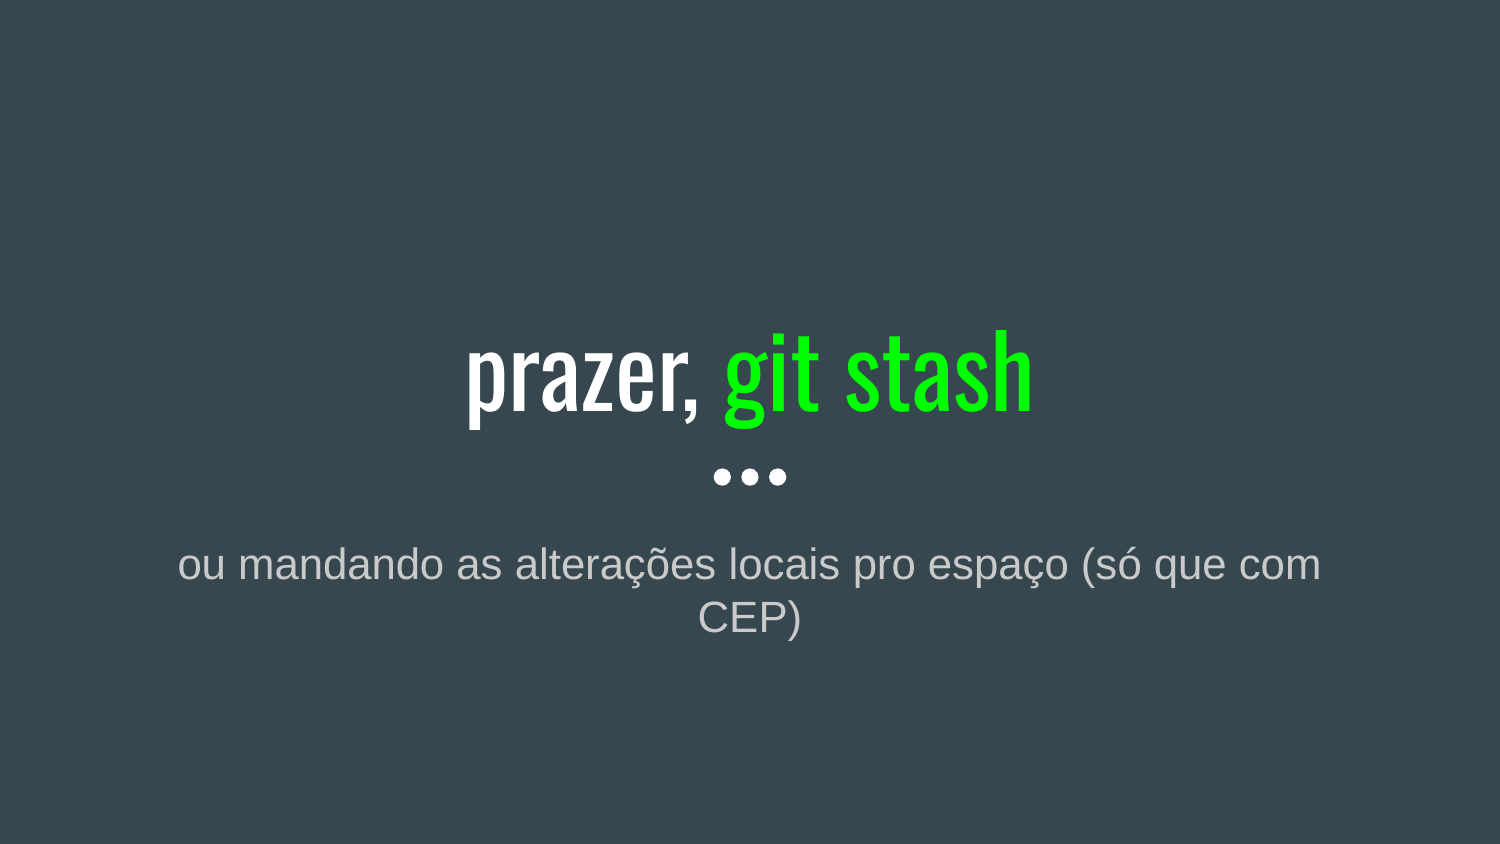

# prazer, git stash
ou mandando as alterações locais pro espaço (só que com CEP)